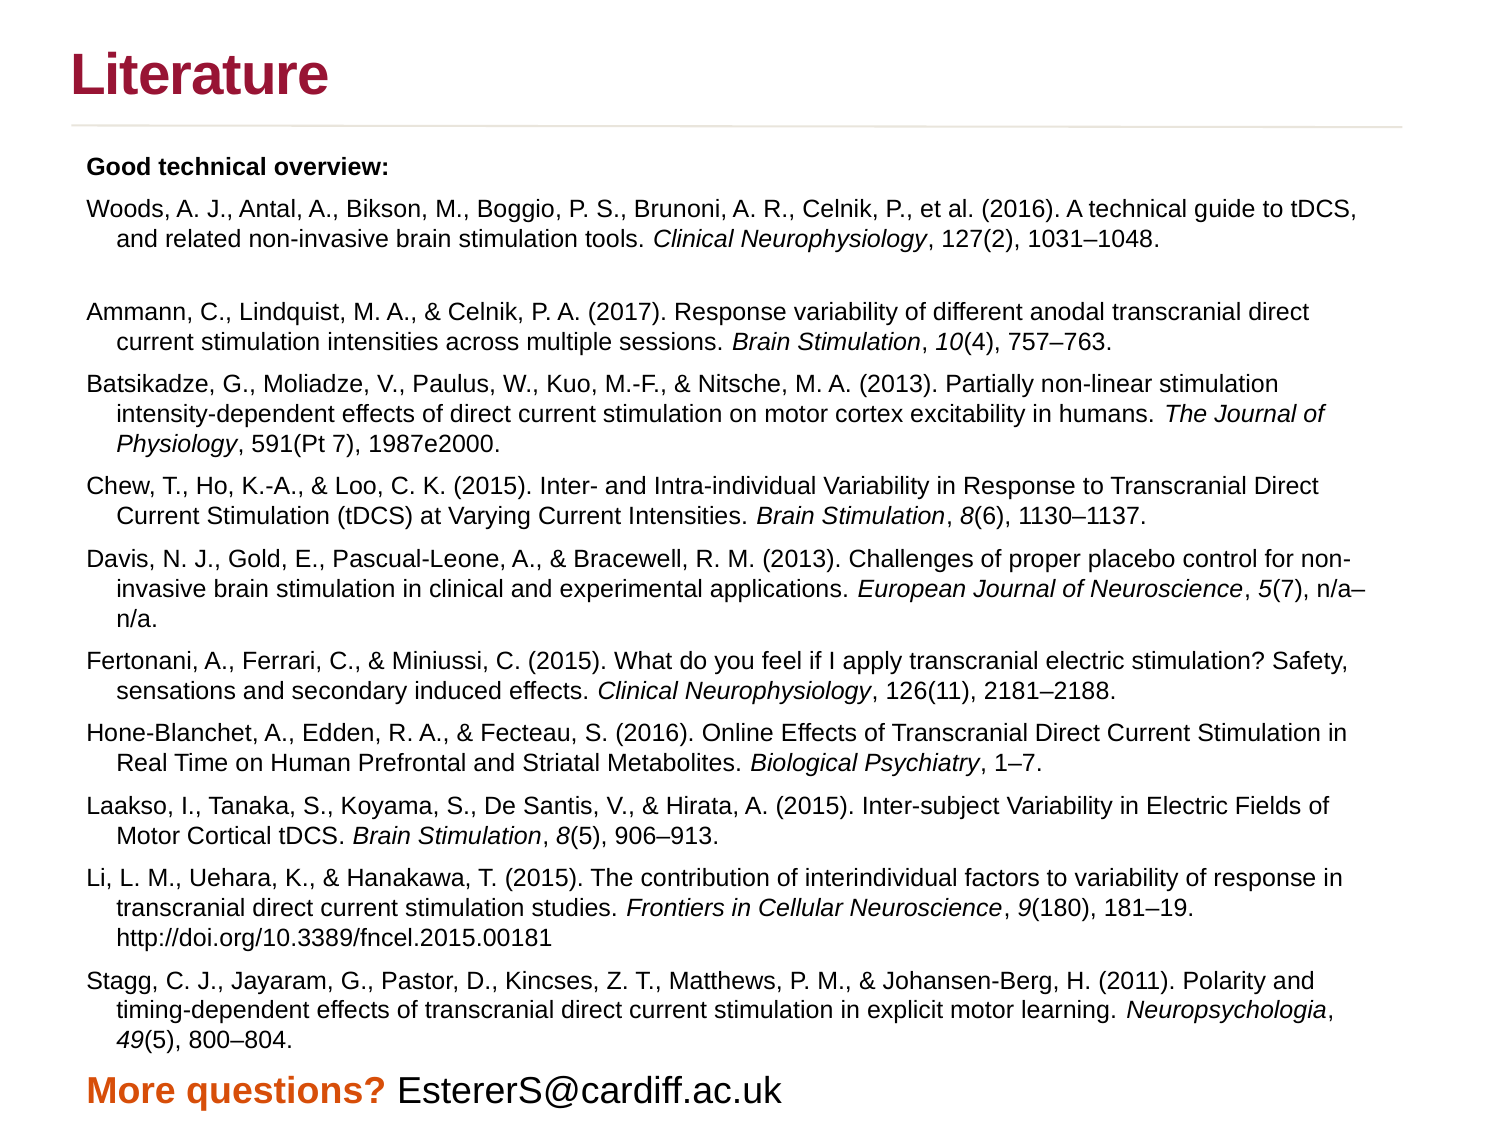

Literature
Good technical overview:
Woods, A. J., Antal, A., Bikson, M., Boggio, P. S., Brunoni, A. R., Celnik, P., et al. (2016). A technical guide to tDCS, and related non-invasive brain stimulation tools. Clinical Neurophysiology, 127(2), 1031–1048.
Ammann, C., Lindquist, M. A., & Celnik, P. A. (2017). Response variability of different anodal transcranial direct current stimulation intensities across multiple sessions. Brain Stimulation, 10(4), 757–763.
Batsikadze, G., Moliadze, V., Paulus, W., Kuo, M.-F., & Nitsche, M. A. (2013). Partially non-linear stimulation intensity-dependent effects of direct current stimulation on motor cortex excitability in humans. The Journal of Physiology, 591(Pt 7), 1987e2000.
Chew, T., Ho, K.-A., & Loo, C. K. (2015). Inter- and Intra-individual Variability in Response to Transcranial Direct Current Stimulation (tDCS) at Varying Current Intensities. Brain Stimulation, 8(6), 1130–1137.
Davis, N. J., Gold, E., Pascual-Leone, A., & Bracewell, R. M. (2013). Challenges of proper placebo control for non-invasive brain stimulation in clinical and experimental applications. European Journal of Neuroscience, 5(7), n/a–n/a.
Fertonani, A., Ferrari, C., & Miniussi, C. (2015). What do you feel if I apply transcranial electric stimulation? Safety, sensations and secondary induced effects. Clinical Neurophysiology, 126(11), 2181–2188.
Hone-Blanchet, A., Edden, R. A., & Fecteau, S. (2016). Online Effects of Transcranial Direct Current Stimulation in Real Time on Human Prefrontal and Striatal Metabolites. Biological Psychiatry, 1–7.
Laakso, I., Tanaka, S., Koyama, S., De Santis, V., & Hirata, A. (2015). Inter-subject Variability in Electric Fields of Motor Cortical tDCS. Brain Stimulation, 8(5), 906–913.
Li, L. M., Uehara, K., & Hanakawa, T. (2015). The contribution of interindividual factors to variability of response in transcranial direct current stimulation studies. Frontiers in Cellular Neuroscience, 9(180), 181–19. http://doi.org/10.3389/fncel.2015.00181
Stagg, C. J., Jayaram, G., Pastor, D., Kincses, Z. T., Matthews, P. M., & Johansen-Berg, H. (2011). Polarity and timing-dependent effects of transcranial direct current stimulation in explicit motor learning. Neuropsychologia, 49(5), 800–804.
More questions? EstererS@cardiff.ac.uk